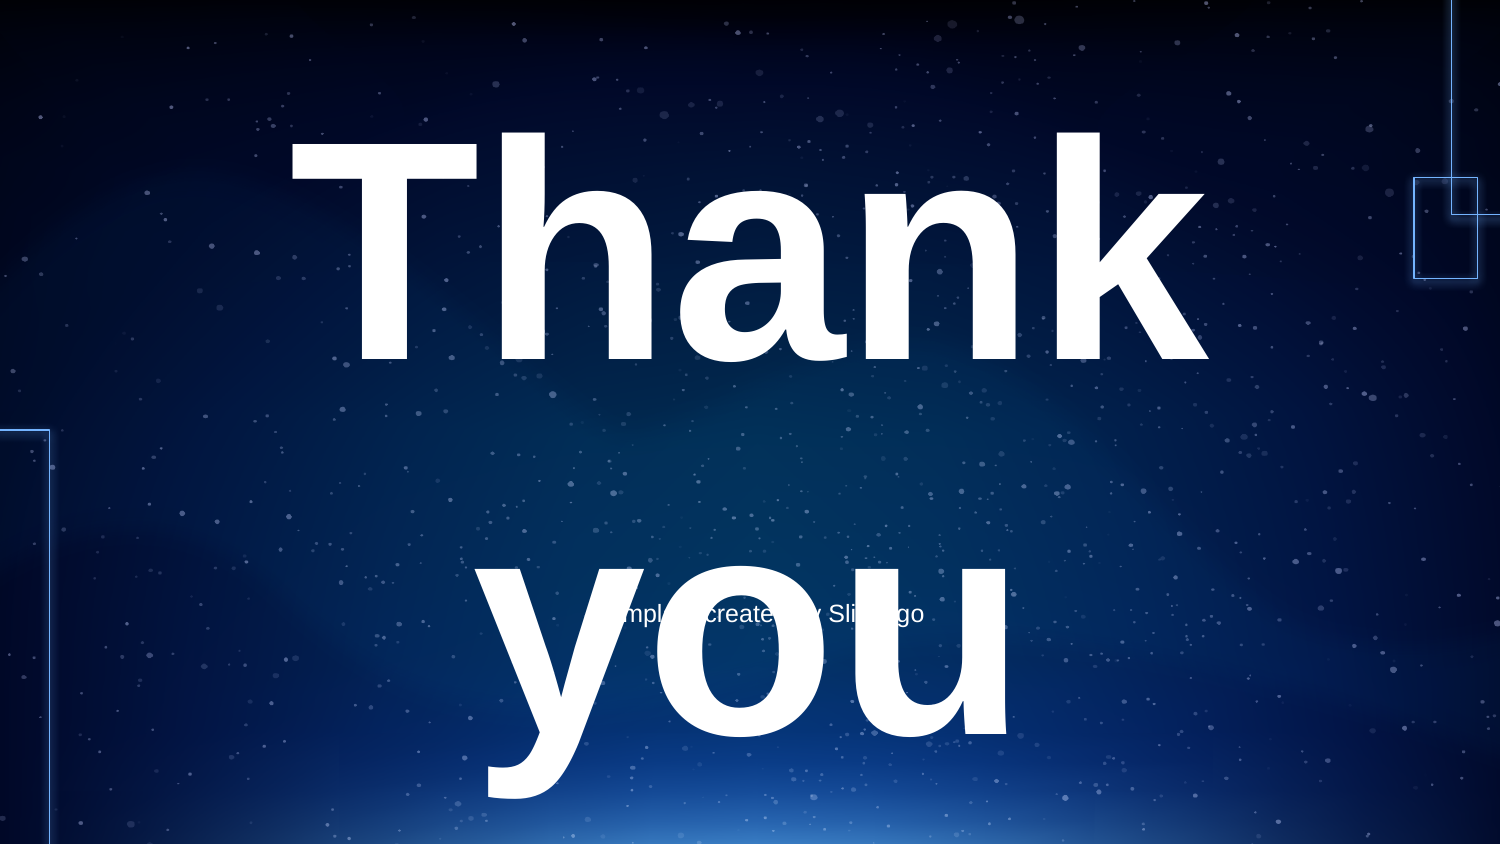

# Thank you
Template created by Slidesgo